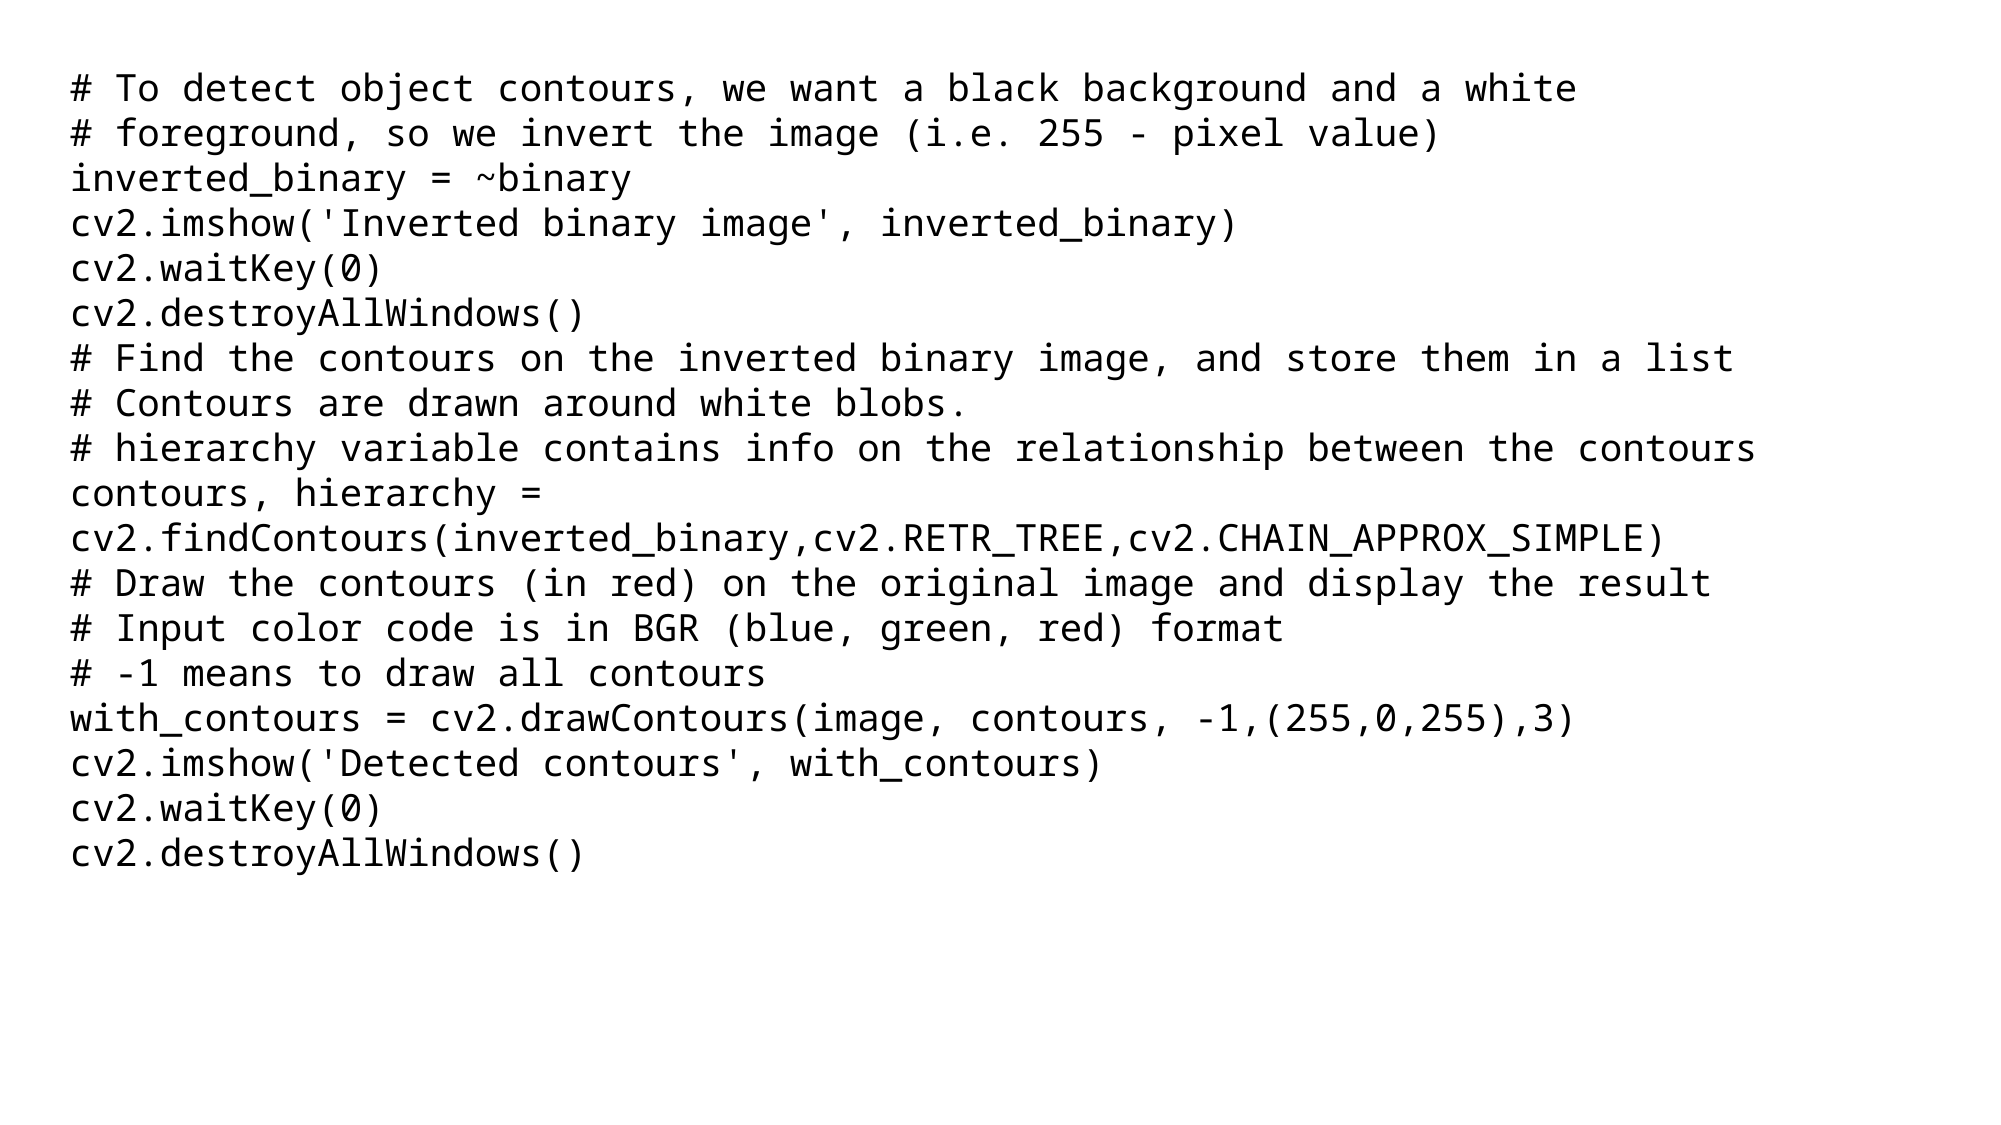

# To detect object contours, we want a black background and a white
# foreground, so we invert the image (i.e. 255 - pixel value)
inverted_binary = ~binary
cv2.imshow('Inverted binary image', inverted_binary)
cv2.waitKey(0)
cv2.destroyAllWindows()
# Find the contours on the inverted binary image, and store them in a list
# Contours are drawn around white blobs.
# hierarchy variable contains info on the relationship between the contours
contours, hierarchy = cv2.findContours(inverted_binary,cv2.RETR_TREE,cv2.CHAIN_APPROX_SIMPLE)
# Draw the contours (in red) on the original image and display the result
# Input color code is in BGR (blue, green, red) format
# -1 means to draw all contours
with_contours = cv2.drawContours(image, contours, -1,(255,0,255),3)
cv2.imshow('Detected contours', with_contours)
cv2.waitKey(0)
cv2.destroyAllWindows()

# PANTONE® COLOUR OF THE YEAR 2022